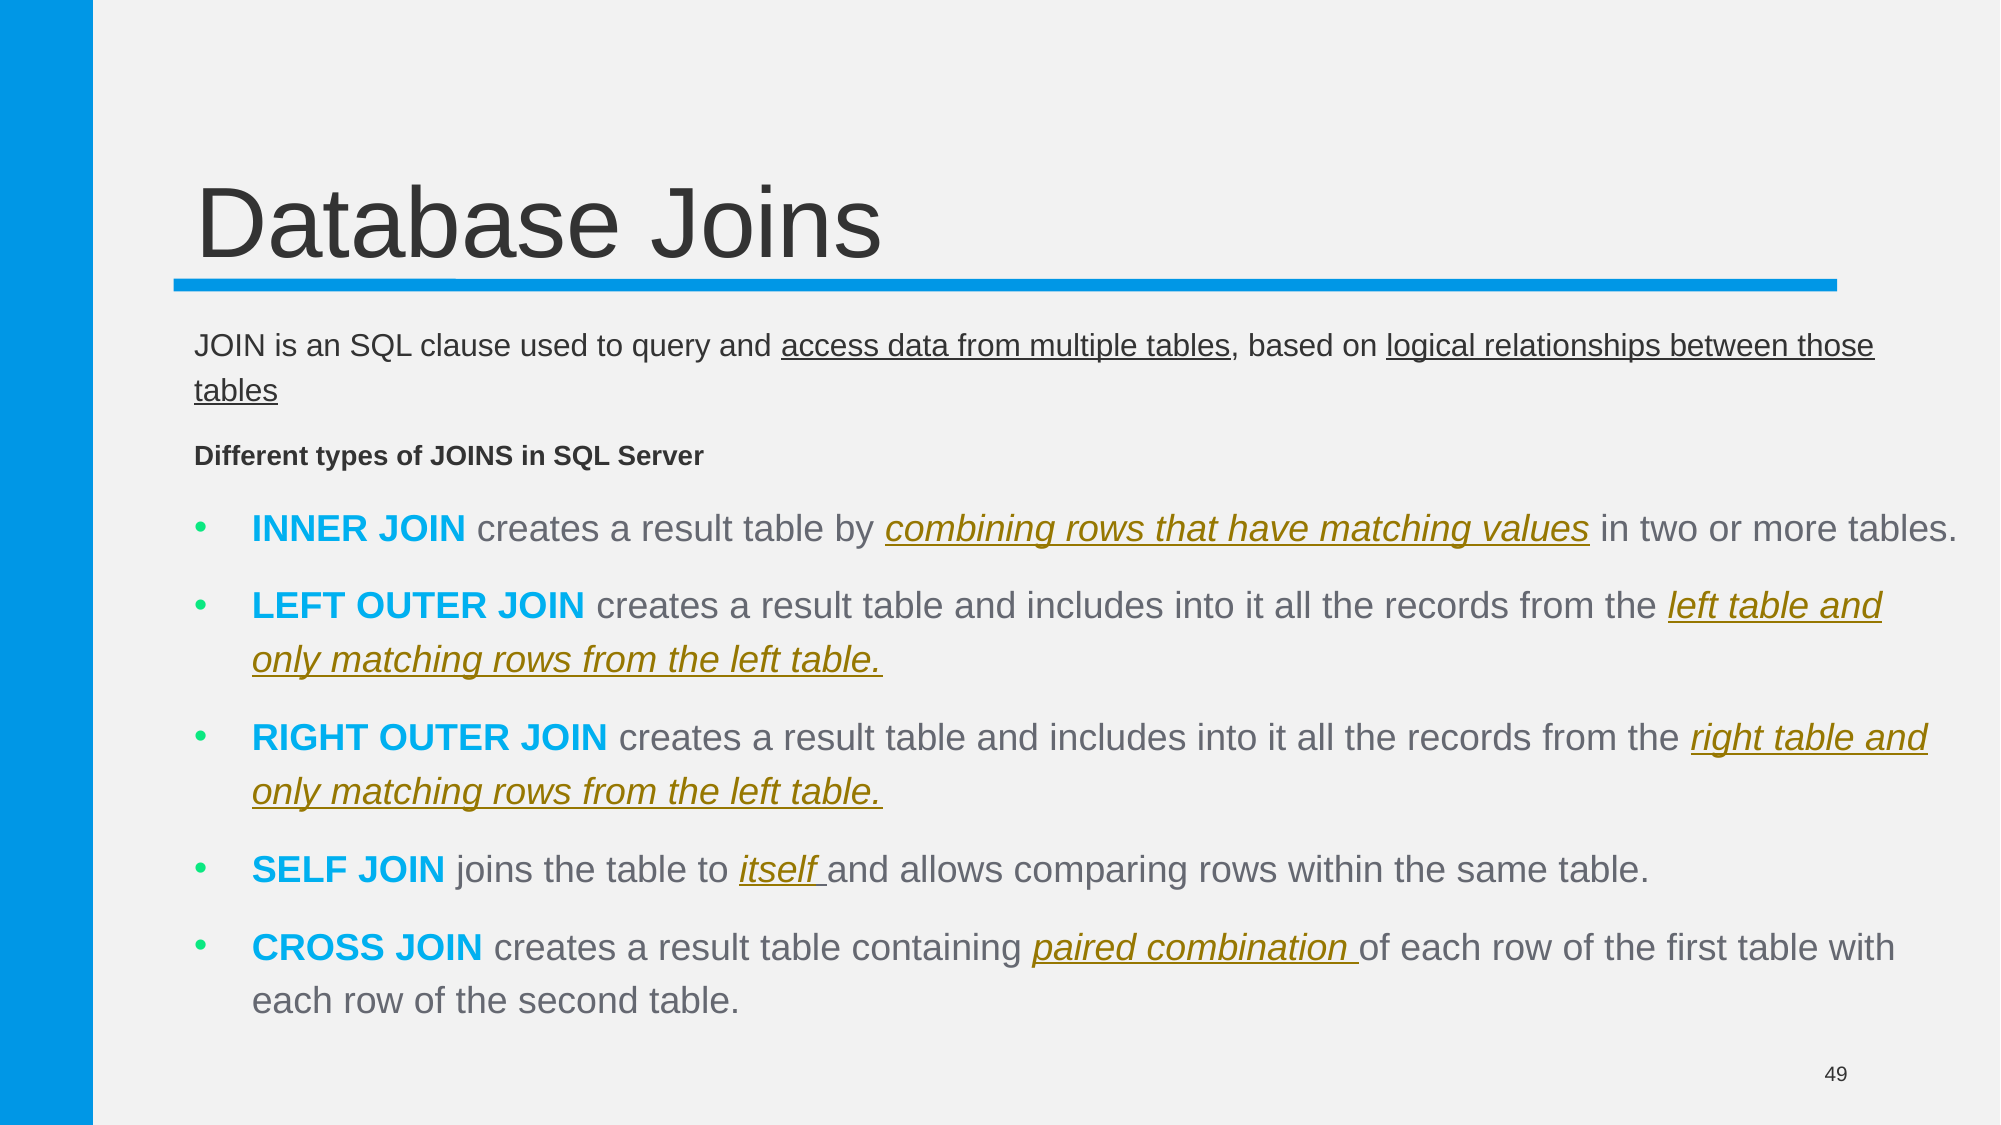

# Database Joins
JOIN is an SQL clause used to query and access data from multiple tables, based on logical relationships between those tables
Different types of JOINS in SQL Server
INNER JOIN creates a result table by combining rows that have matching values in two or more tables.
LEFT OUTER JOIN creates a result table and includes into it all the records from the left table and only matching rows from the left table.
RIGHT OUTER JOIN creates a result table and includes into it all the records from the right table and only matching rows from the left table.
SELF JOIN joins the table to itself and allows comparing rows within the same table.
CROSS JOIN creates a result table containing paired combination of each row of the first table with each row of the second table.

49